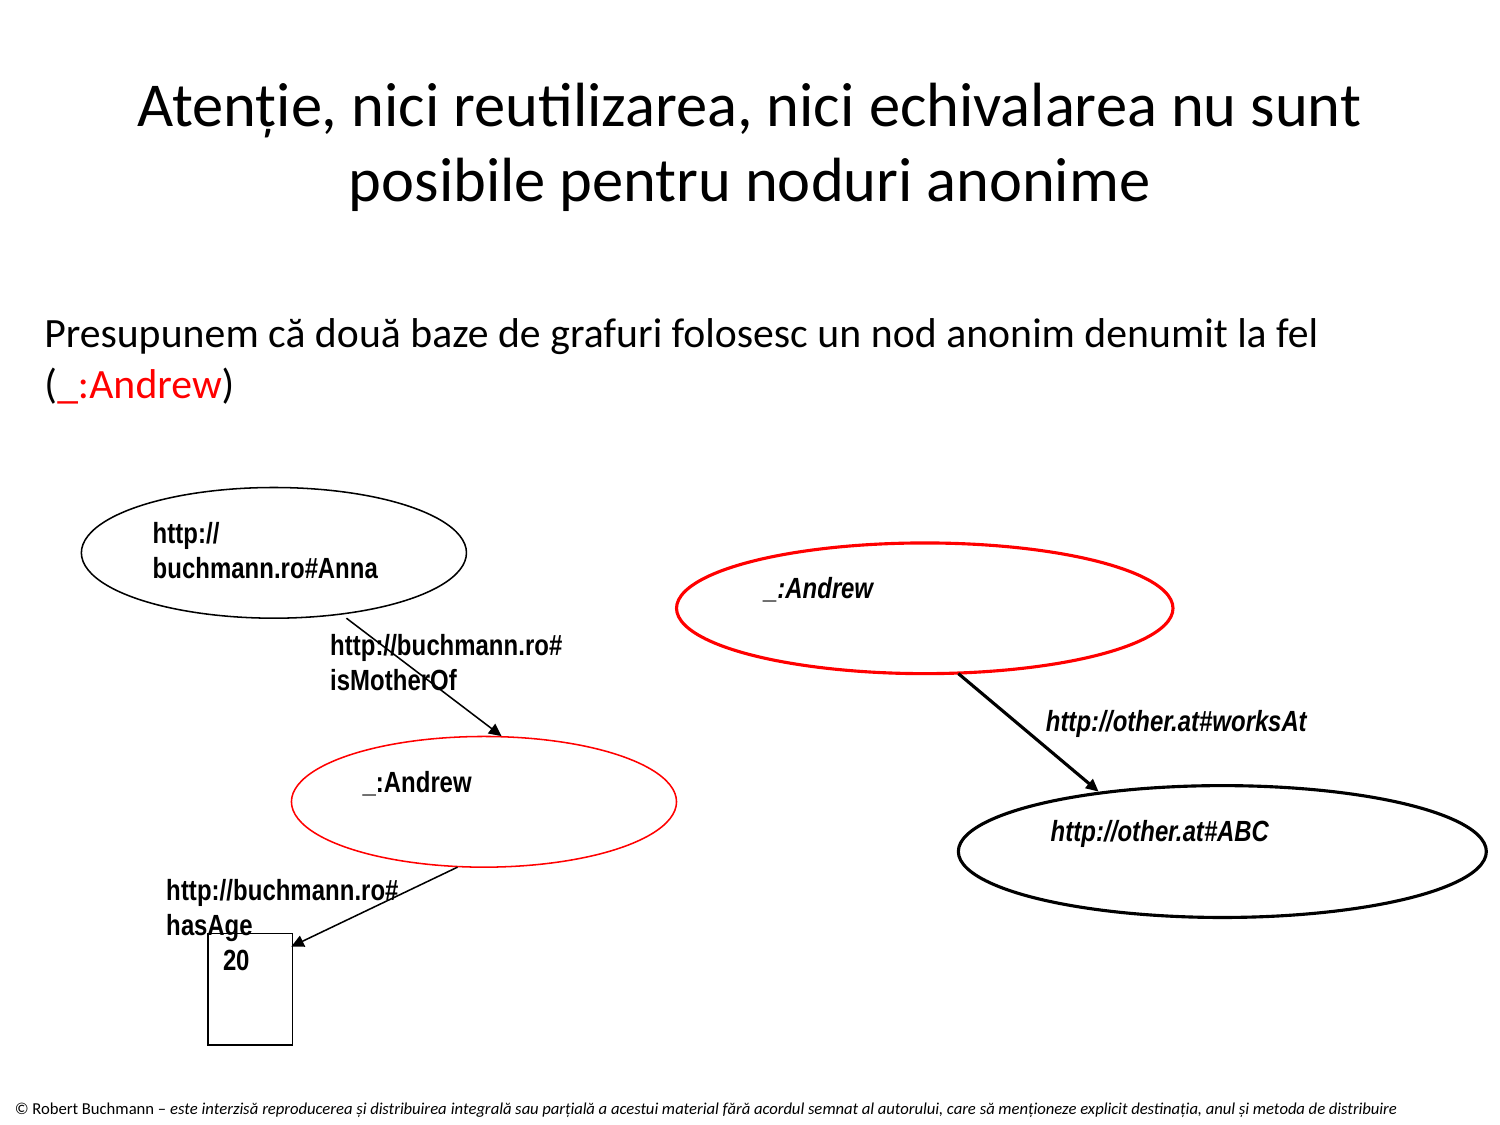

# Atenţie, nici reutilizarea, nici echivalarea nu sunt posibile pentru noduri anonime
Presupunem că două baze de grafuri folosesc un nod anonim denumit la fel (_:Andrew)
http://buchmann.ro#Anna
http://buchmann.ro#
isMotherOf
_:Andrew
http://buchmann.ro#
hasAge
20
_:Andrew
http://other.at#worksAt
http://other.at#ABC